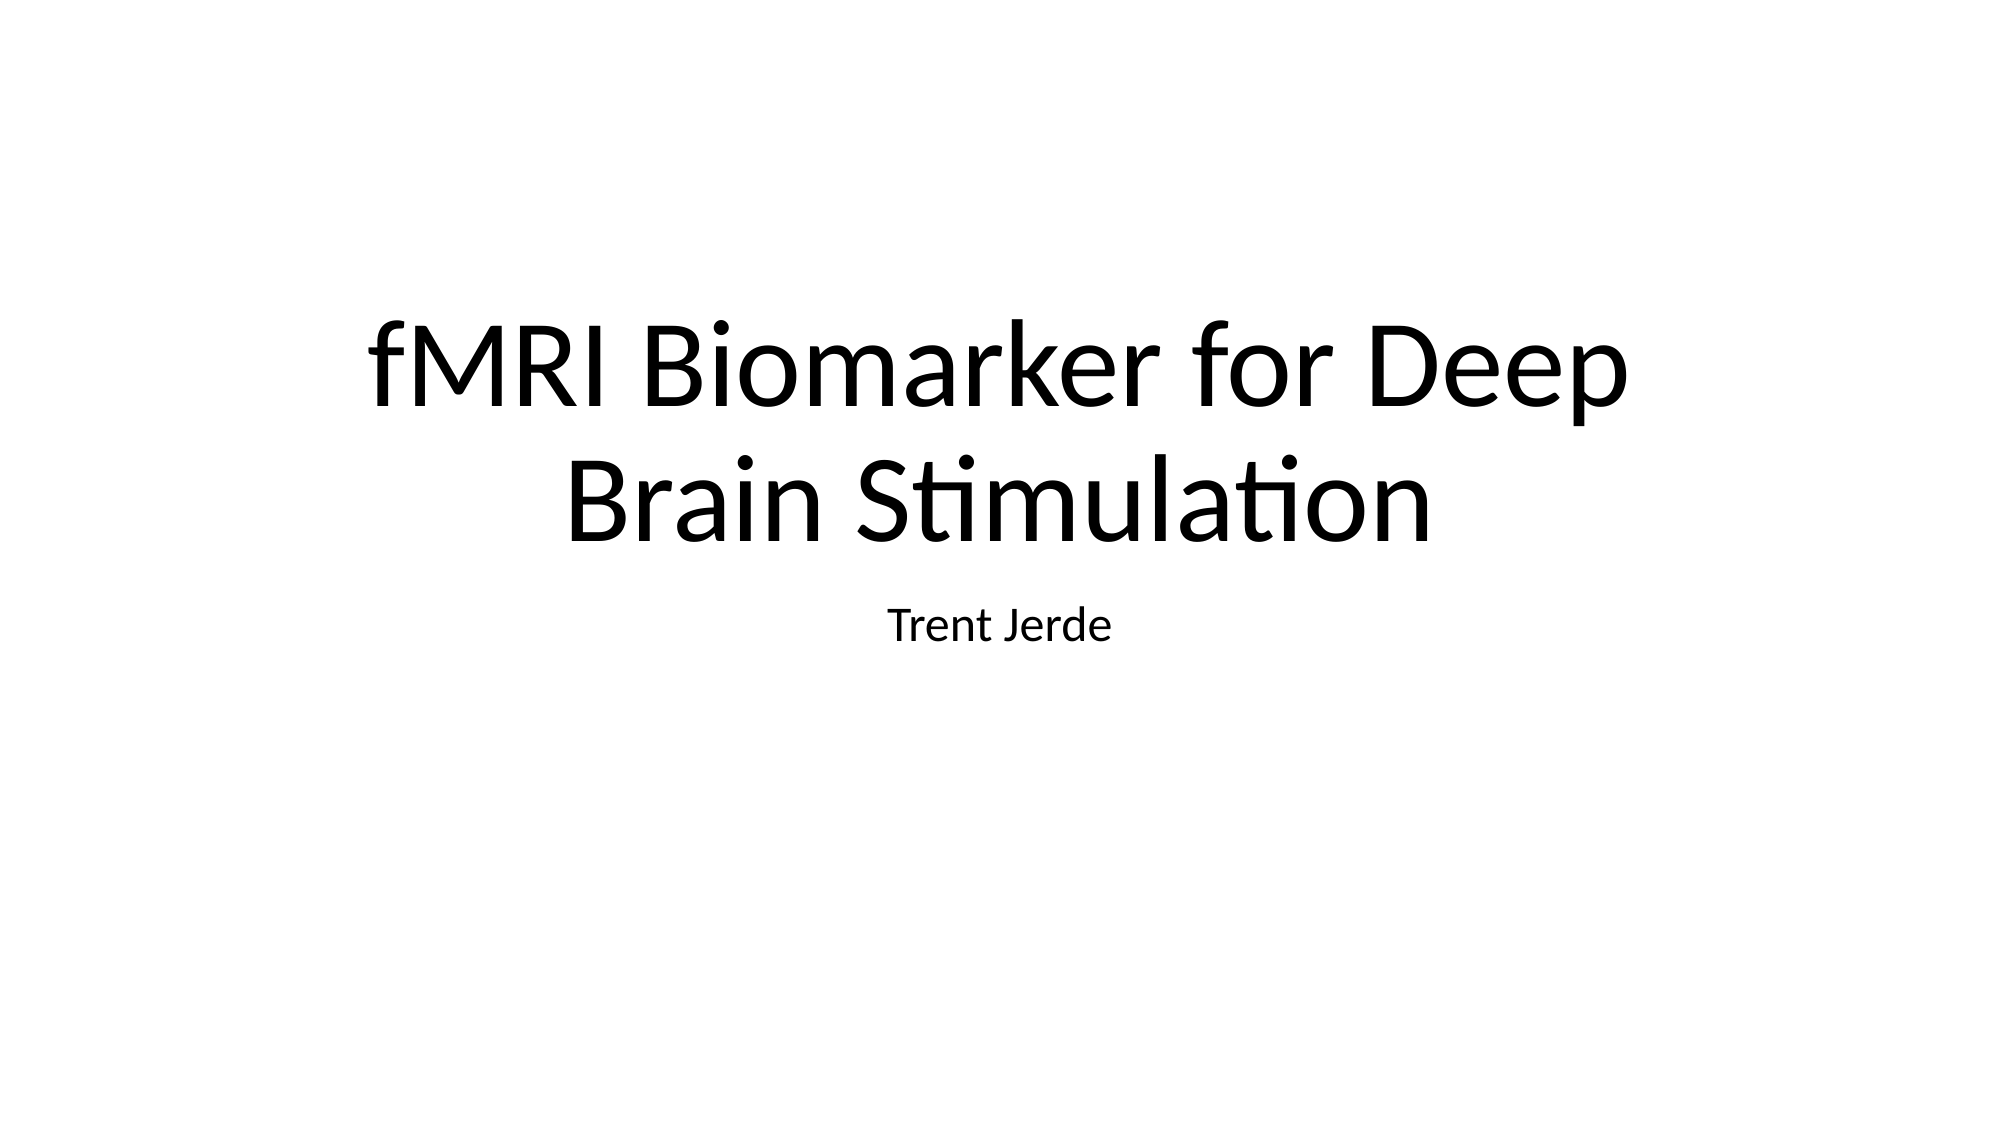

# fMRI Biomarker for Deep Brain Stimulation
Trent Jerde